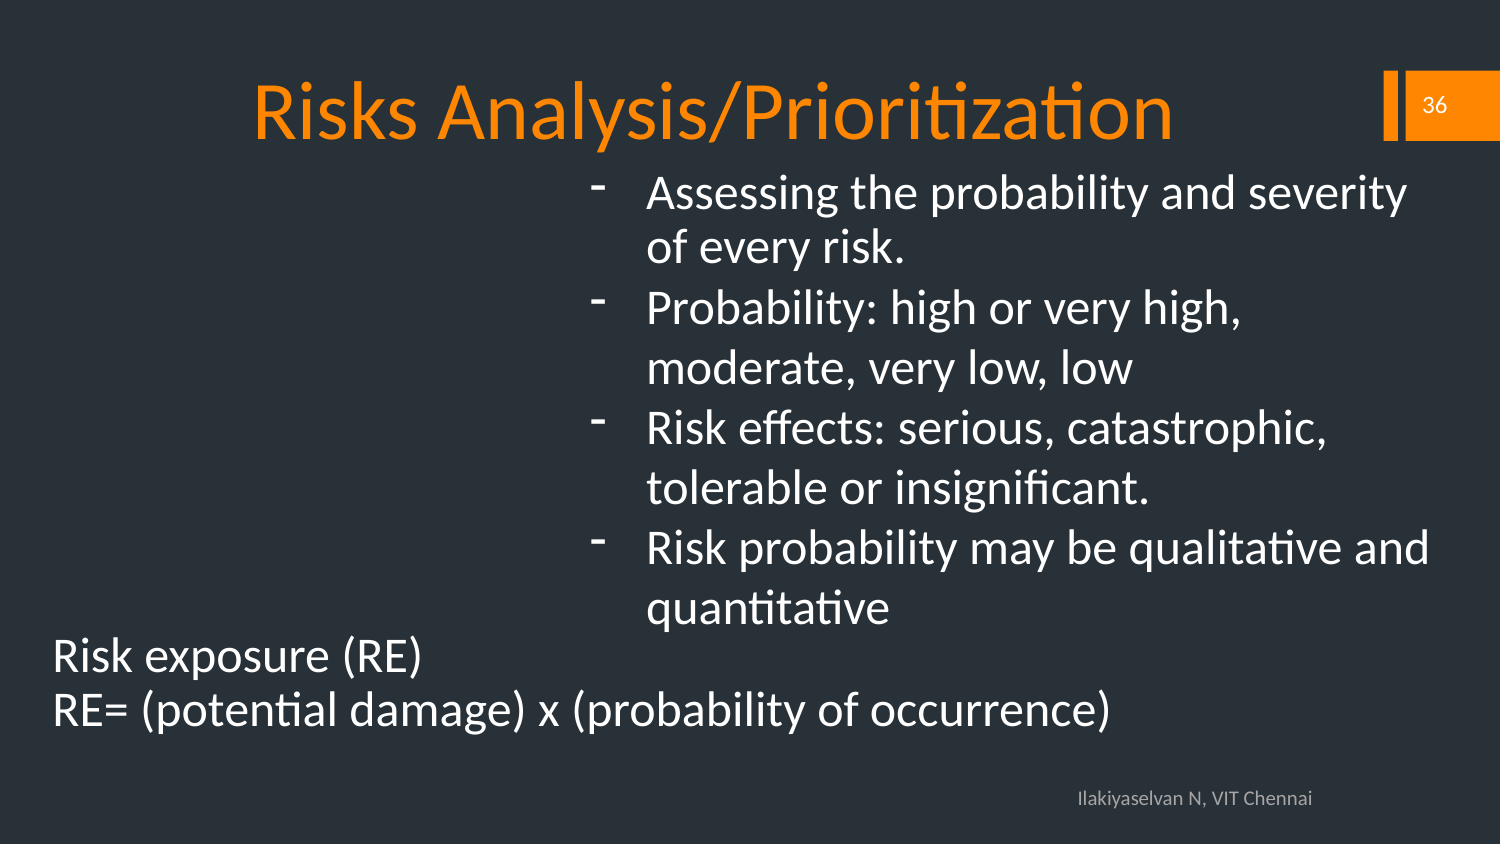

# Risks Analysis/Prioritization
36
Assessing the probability and severity
     of every risk.
Probability: high or very high, moderate, very low, low
Risk effects: serious, catastrophic,  tolerable or insignificant.
Risk probability may be qualitative and quantitative

Risk exposure (RE)
RE= (potential damage) x (probability of occurrence)
Ilakiyaselvan N, VIT Chennai